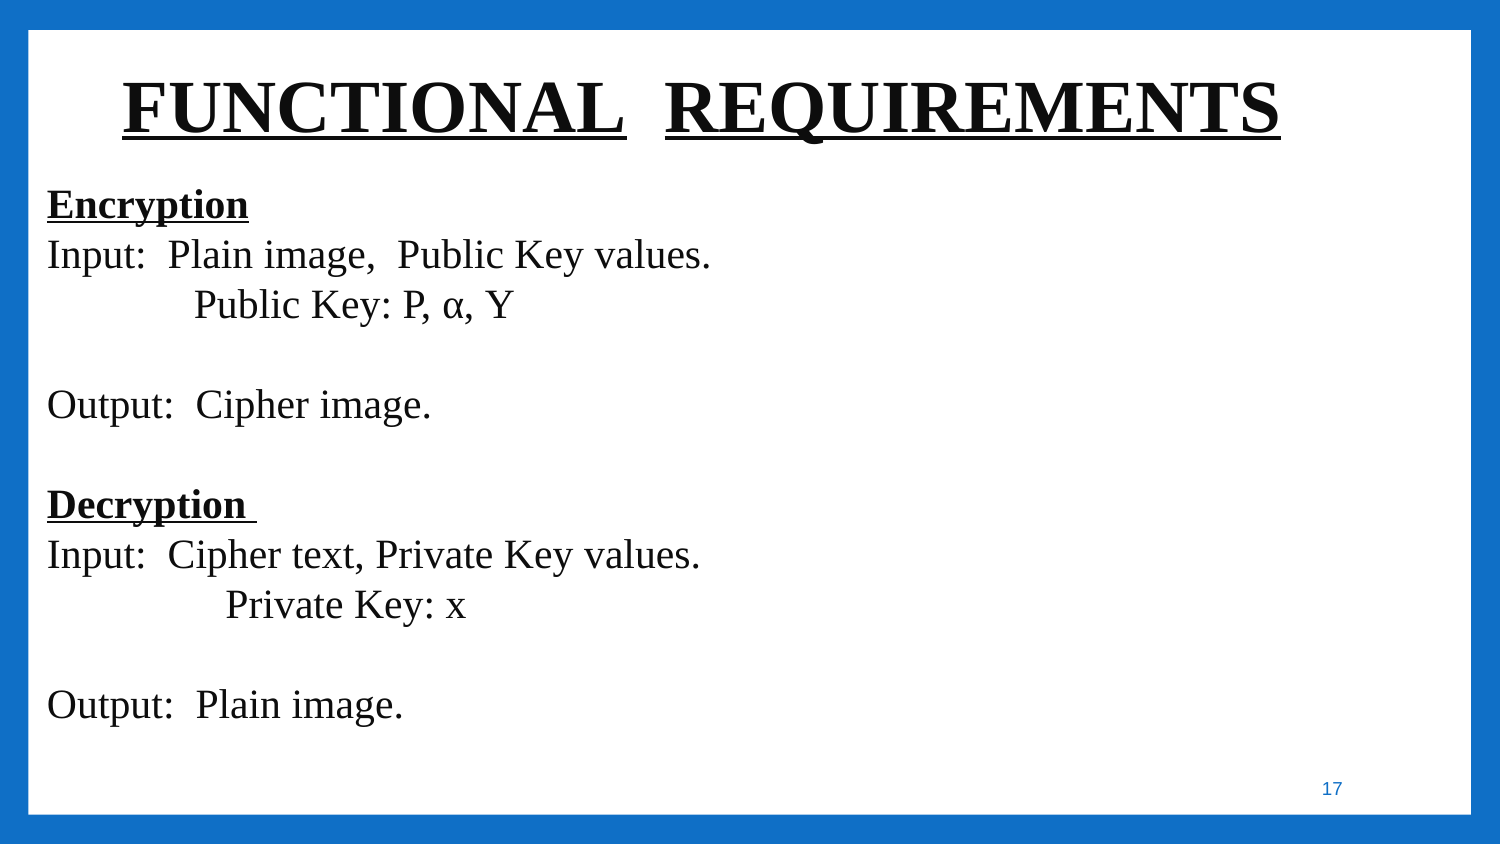

FUNCTIONAL  REQUIREMENTS
Encryption
Input:  Plain image,  Public Key values.
              Public Key: P, α, Y

Output:  Cipher image.

Decryption
Input:  Cipher text, Private Key values.
                 Private Key: x

Output:  Plain image.
17